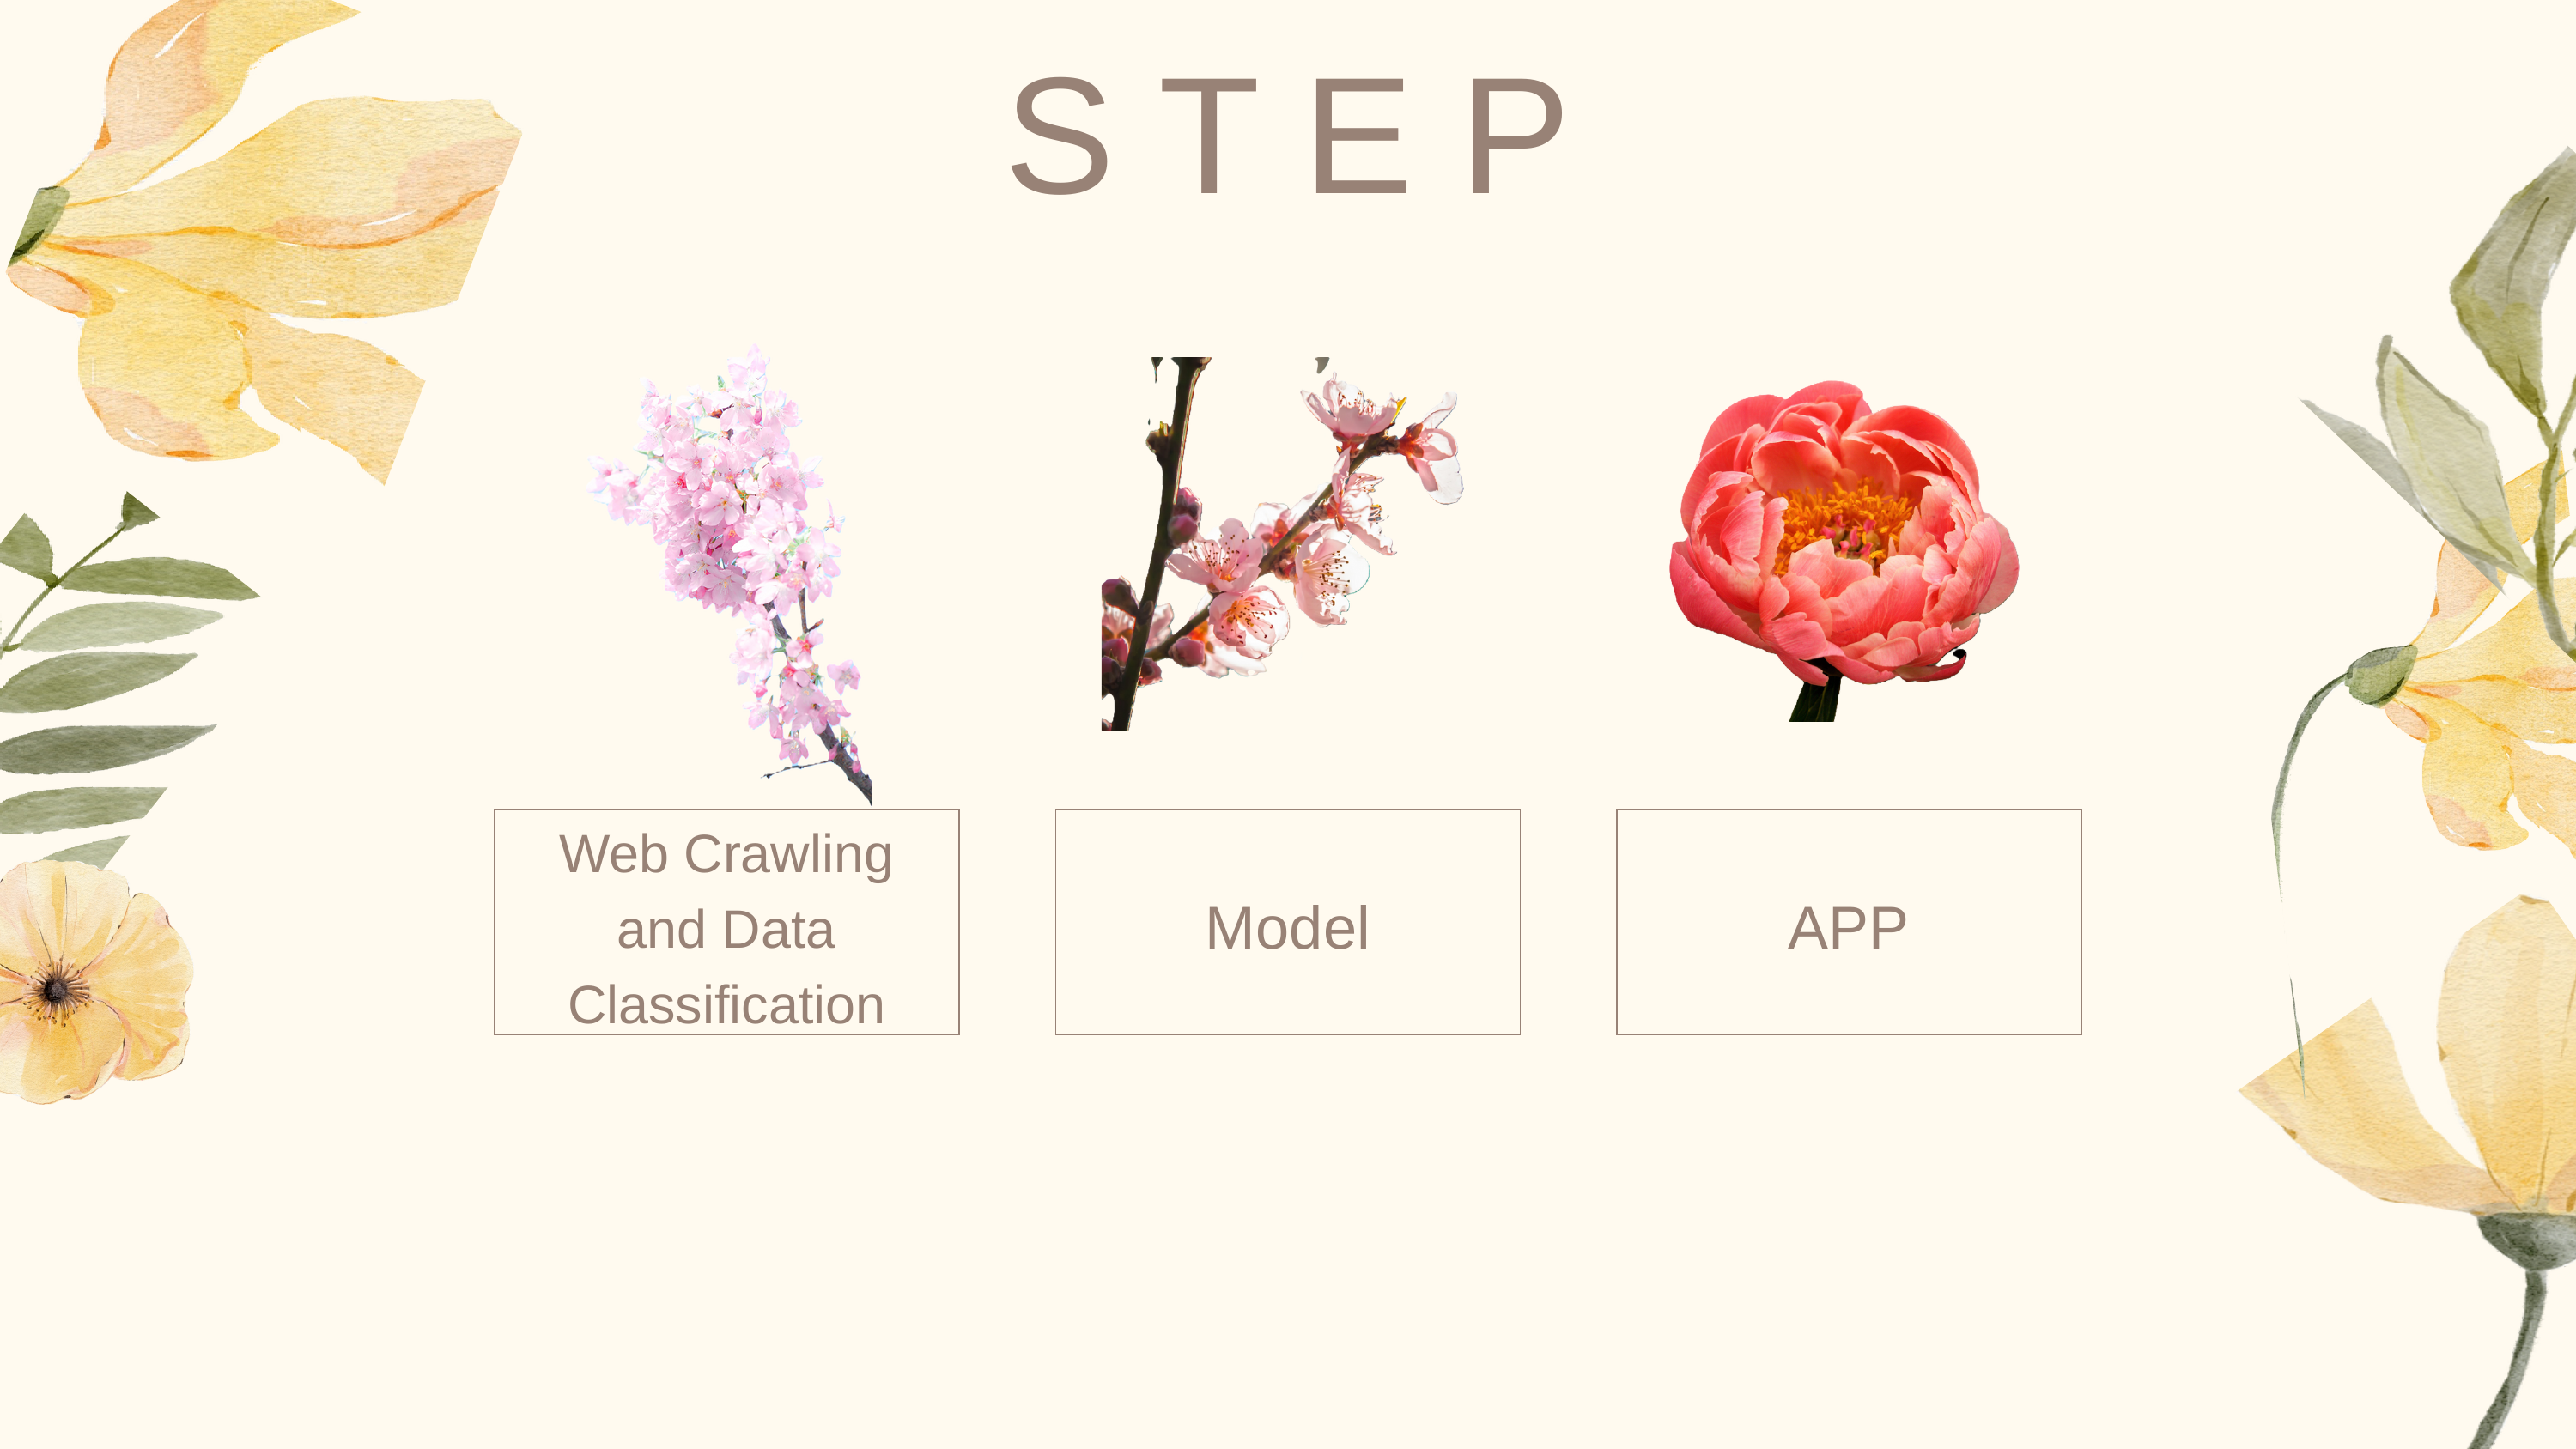

S T E P

Web Crawling and Data Classification

Model
APP